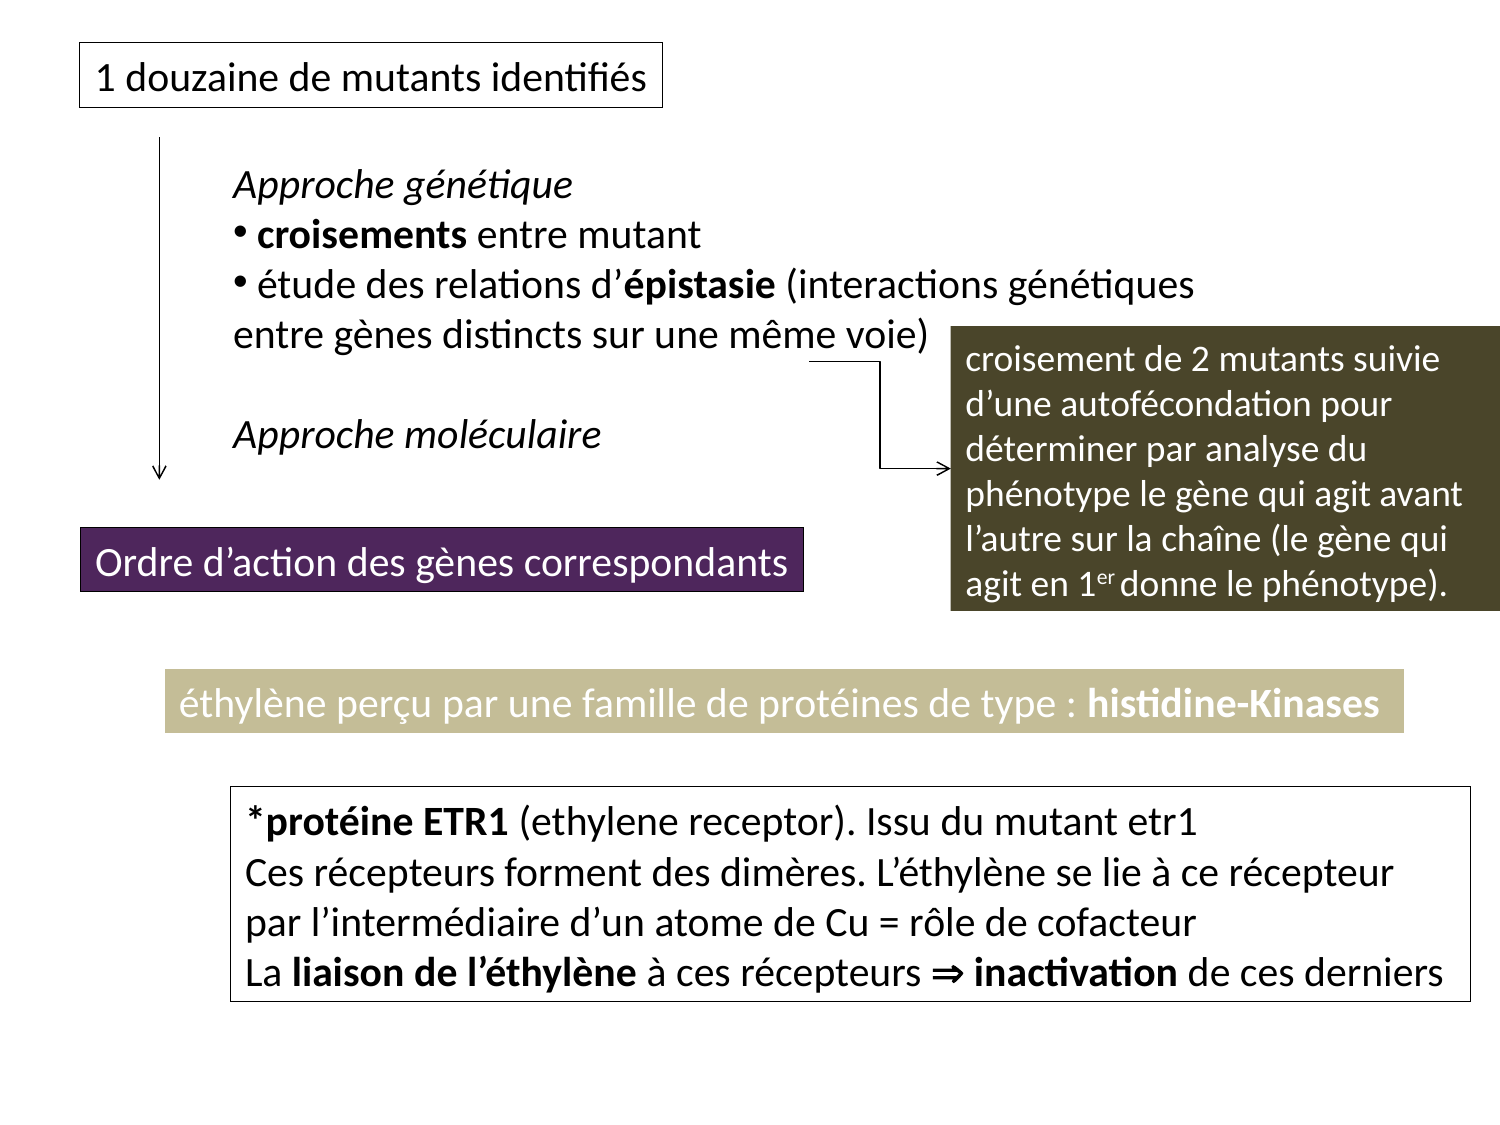

1 douzaine de mutants identifiés
Approche génétique
 croisements entre mutant
 étude des relations d’épistasie (interactions génétiques entre gènes distincts sur une même voie)

Approche moléculaire
croisement de 2 mutants suivie d’une autofécondation pour déterminer par analyse du phénotype le gène qui agit avant l’autre sur la chaîne (le gène qui agit en 1er donne le phénotype).
Ordre d’action des gènes correspondants
éthylène perçu par une famille de protéines de type : histidine-Kinases
*protéine ETR1 (ethylene receptor). Issu du mutant etr1
Ces récepteurs forment des dimères. L’éthylène se lie à ce récepteur par l’intermédiaire d’un atome de Cu = rôle de cofacteur
La liaison de l’éthylène à ces récepteurs ⇒ inactivation de ces derniers